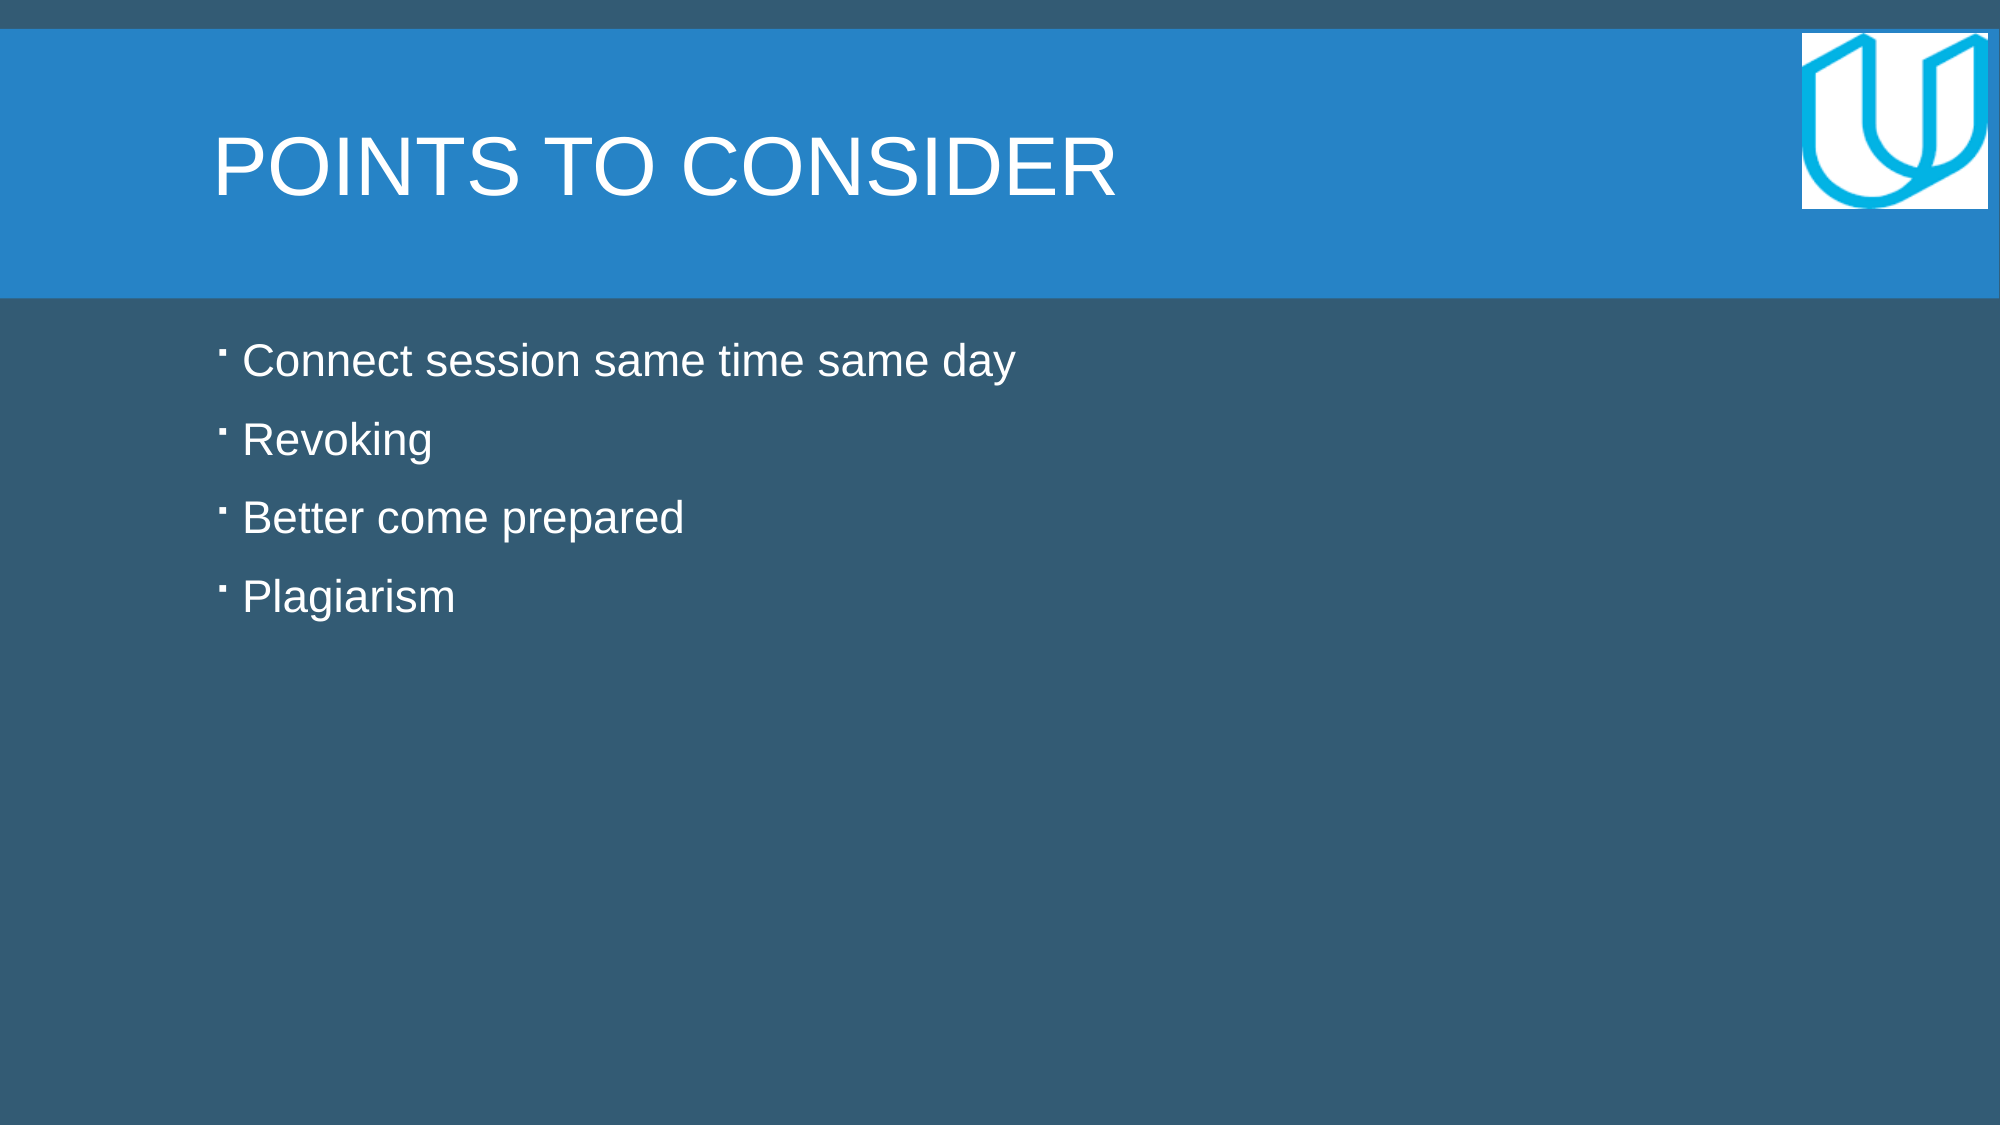

Points to consider
Connect session same time same day
Revoking
Better come prepared
Plagiarism